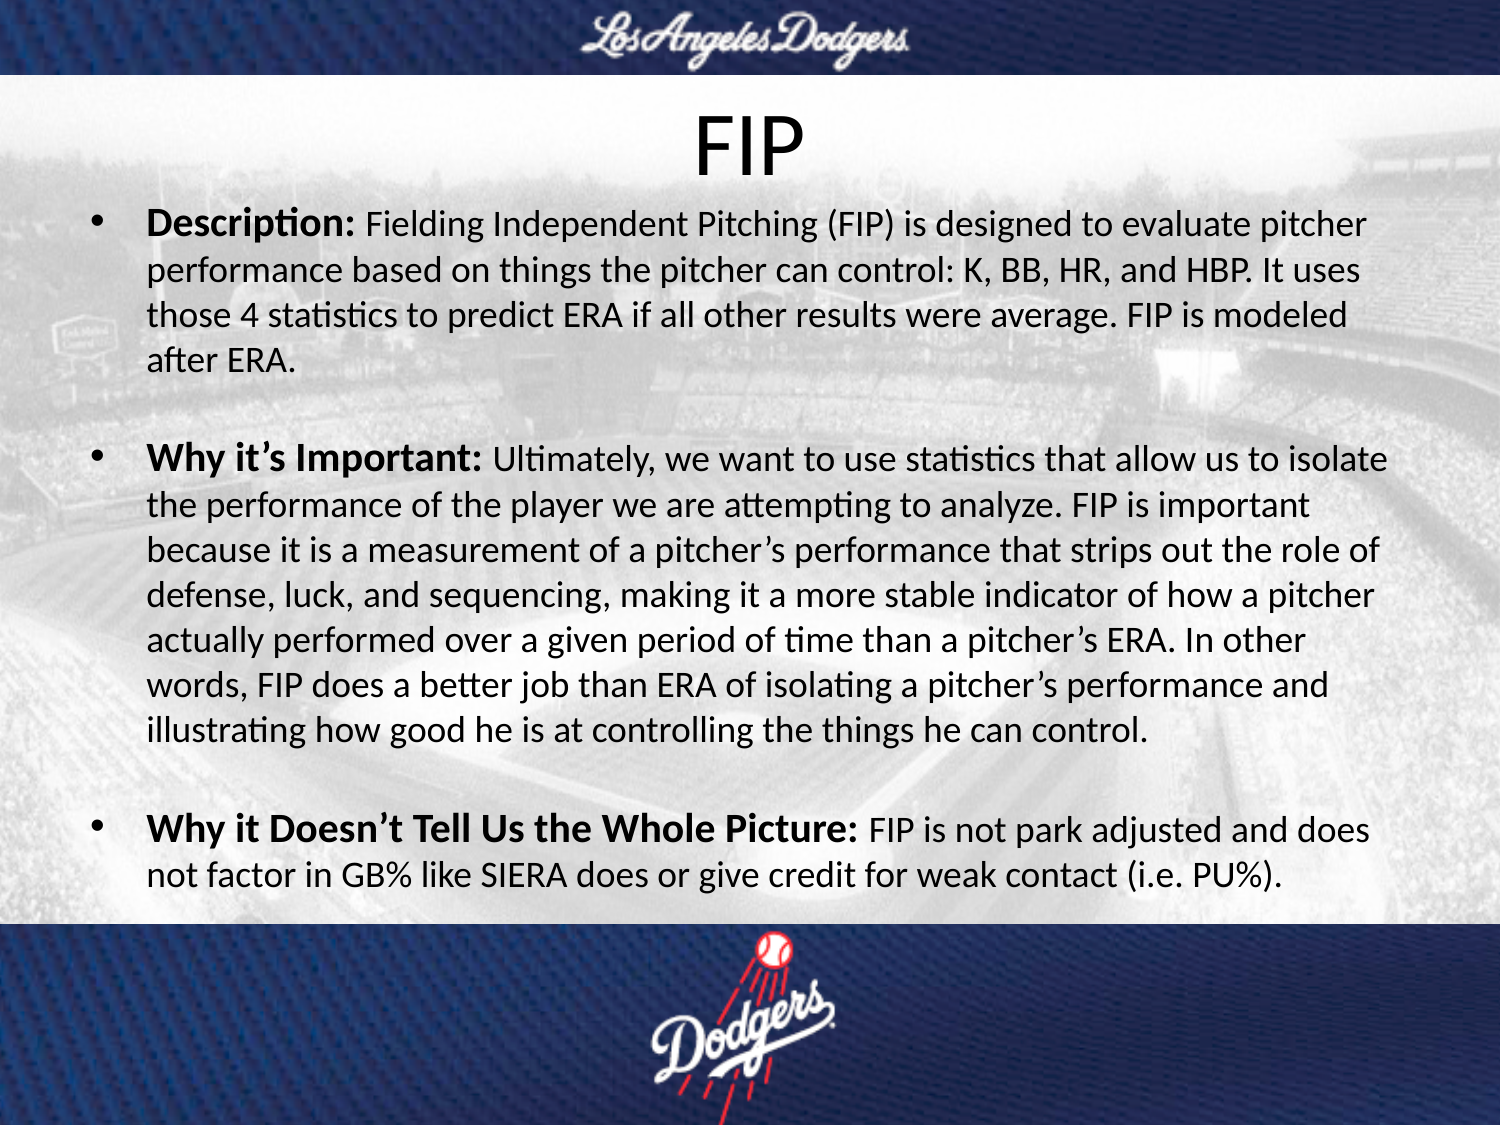

# FIP
Description: Fielding Independent Pitching (FIP) is designed to evaluate pitcher performance based on things the pitcher can control: K, BB, HR, and HBP. It uses those 4 statistics to predict ERA if all other results were average. FIP is modeled after ERA.

Why it’s Important: Ultimately, we want to use statistics that allow us to isolate the performance of the player we are attempting to analyze. FIP is important because it is a measurement of a pitcher’s performance that strips out the role of defense, luck, and sequencing, making it a more stable indicator of how a pitcher actually performed over a given period of time than a pitcher’s ERA. In other words, FIP does a better job than ERA of isolating a pitcher’s performance and illustrating how good he is at controlling the things he can control.

Why it Doesn’t Tell Us the Whole Picture: FIP is not park adjusted and does not factor in GB% like SIERA does or give credit for weak contact (i.e. PU%).